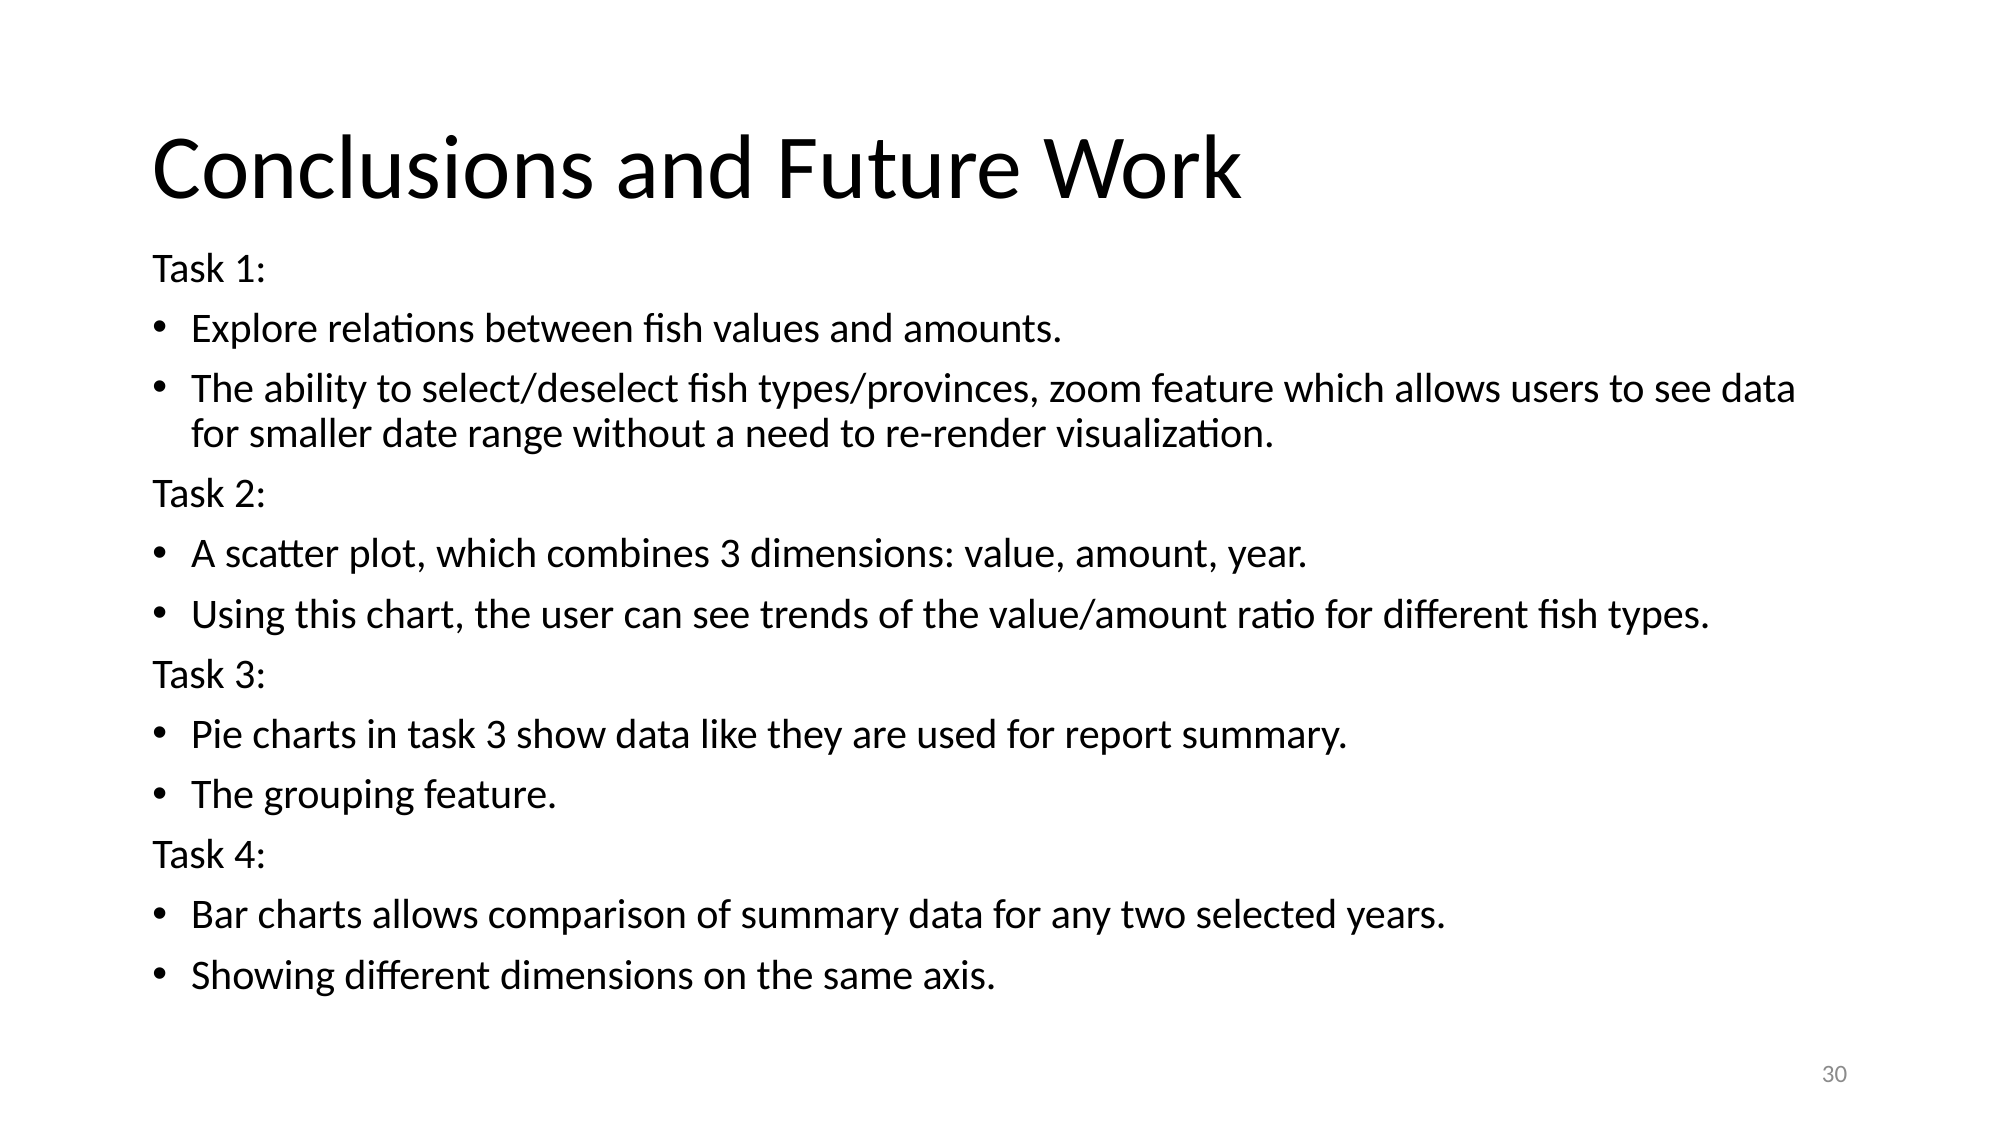

# Conclusions and Future Work
Task 1:
Explore relations between fish values and amounts.
The ability to select/deselect fish types/provinces, zoom feature which allows users to see data for smaller date range without a need to re-render visualization.
Task 2:
A scatter plot, which combines 3 dimensions: value, amount, year.
Using this chart, the user can see trends of the value/amount ratio for different fish types.
Task 3:
Pie charts in task 3 show data like they are used for report summary.
The grouping feature.
Task 4:
Bar charts allows comparison of summary data for any two selected years.
Showing different dimensions on the same axis.

30